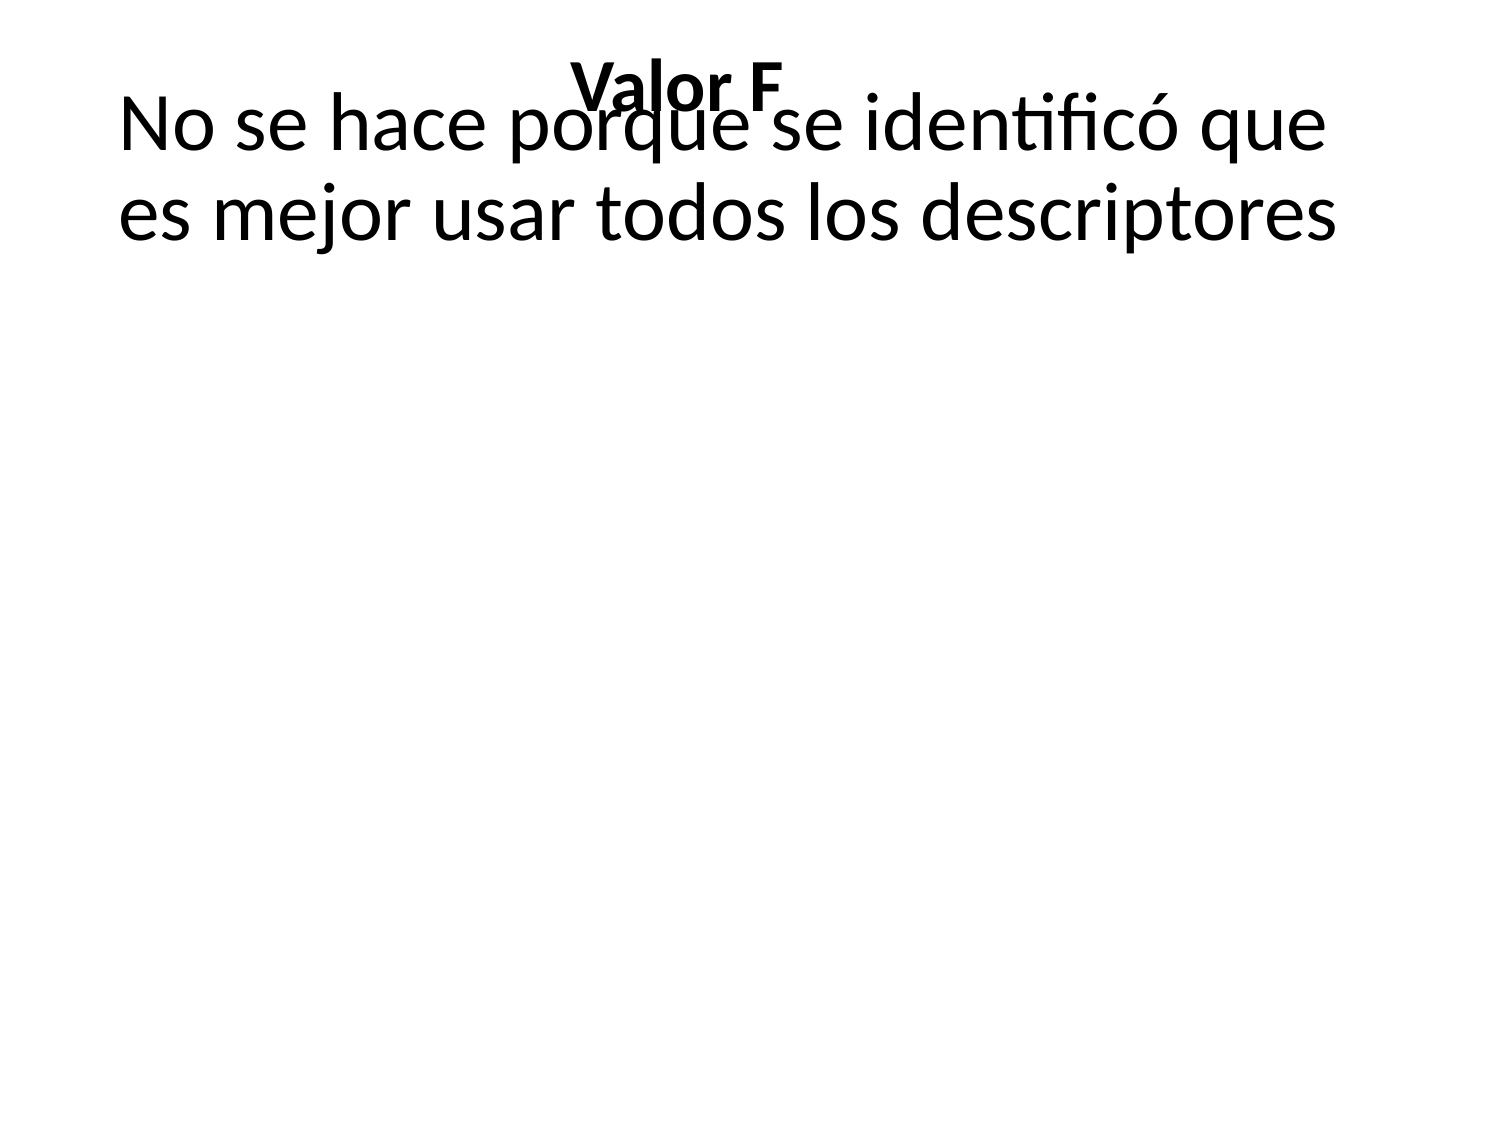

Valor F
# No se hace porque se identificó que es mejor usar todos los descriptores